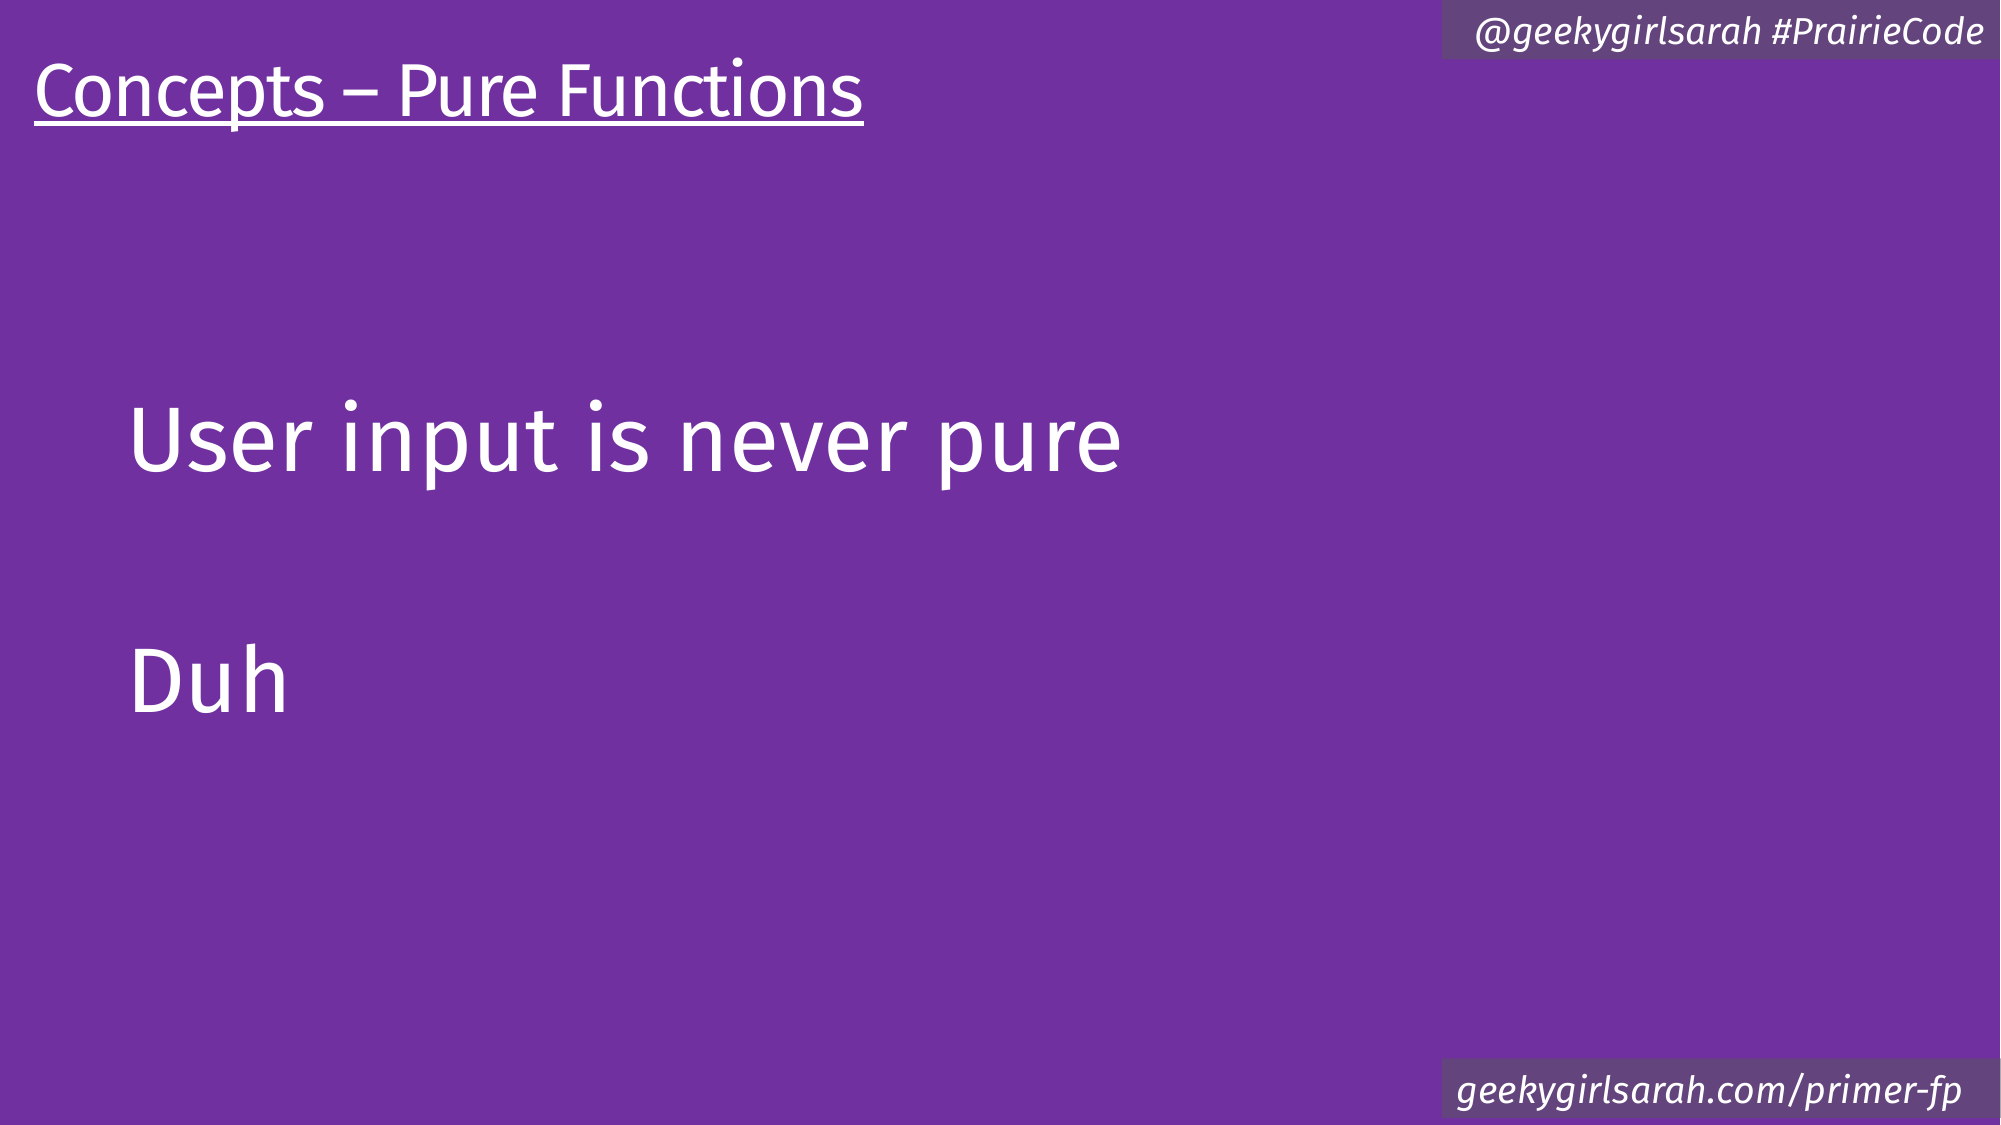

# Concepts – Pure Functions
User input is never pure

Duh